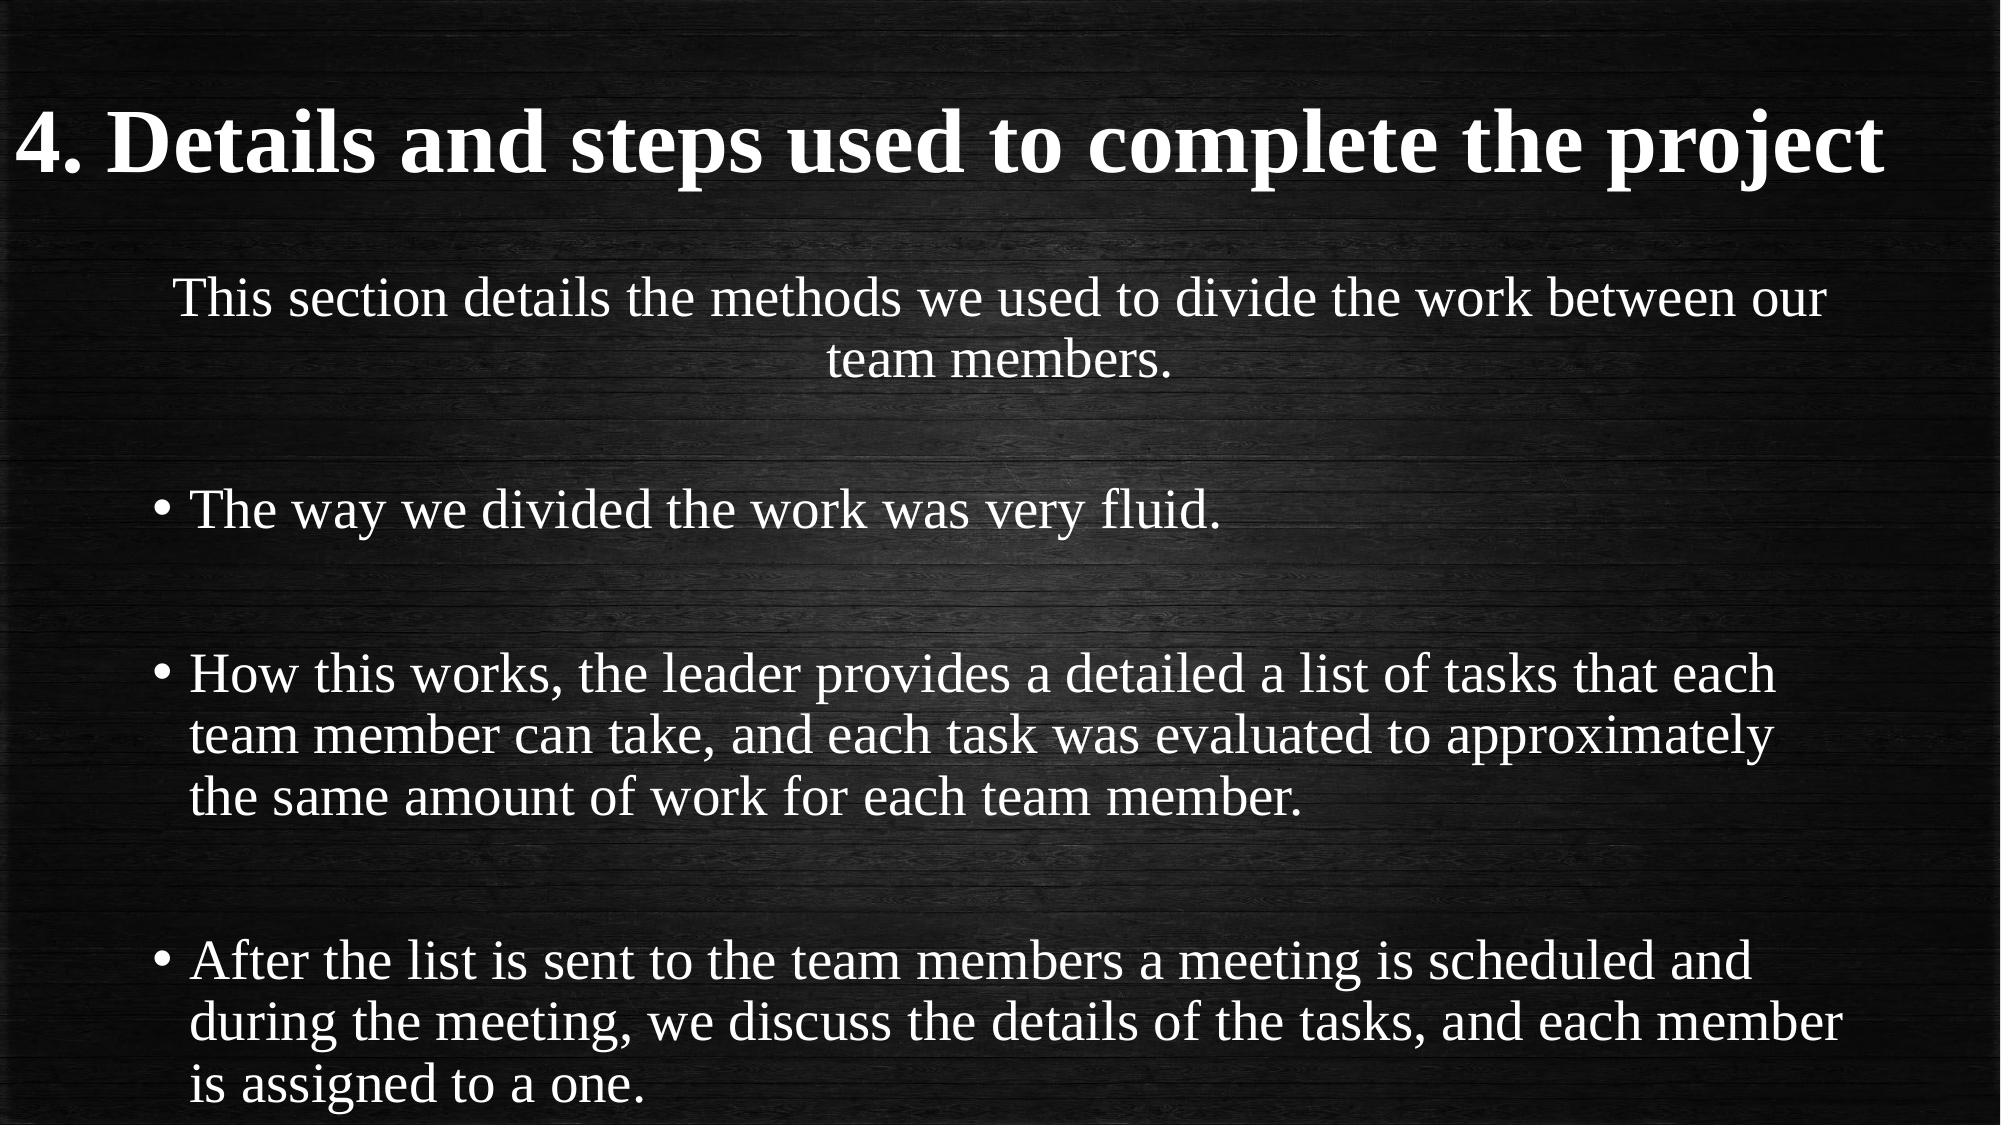

# 4. Details and steps used to complete the project
This section details the methods we used to divide the work between our team members.
The way we divided the work was very fluid.

How this works, the leader provides a detailed a list of tasks that each team member can take, and each task was evaluated to approximately the same amount of work for each team member.

After the list is sent to the team members a meeting is scheduled and during the meeting, we discuss the details of the tasks, and each member is assigned to a one.